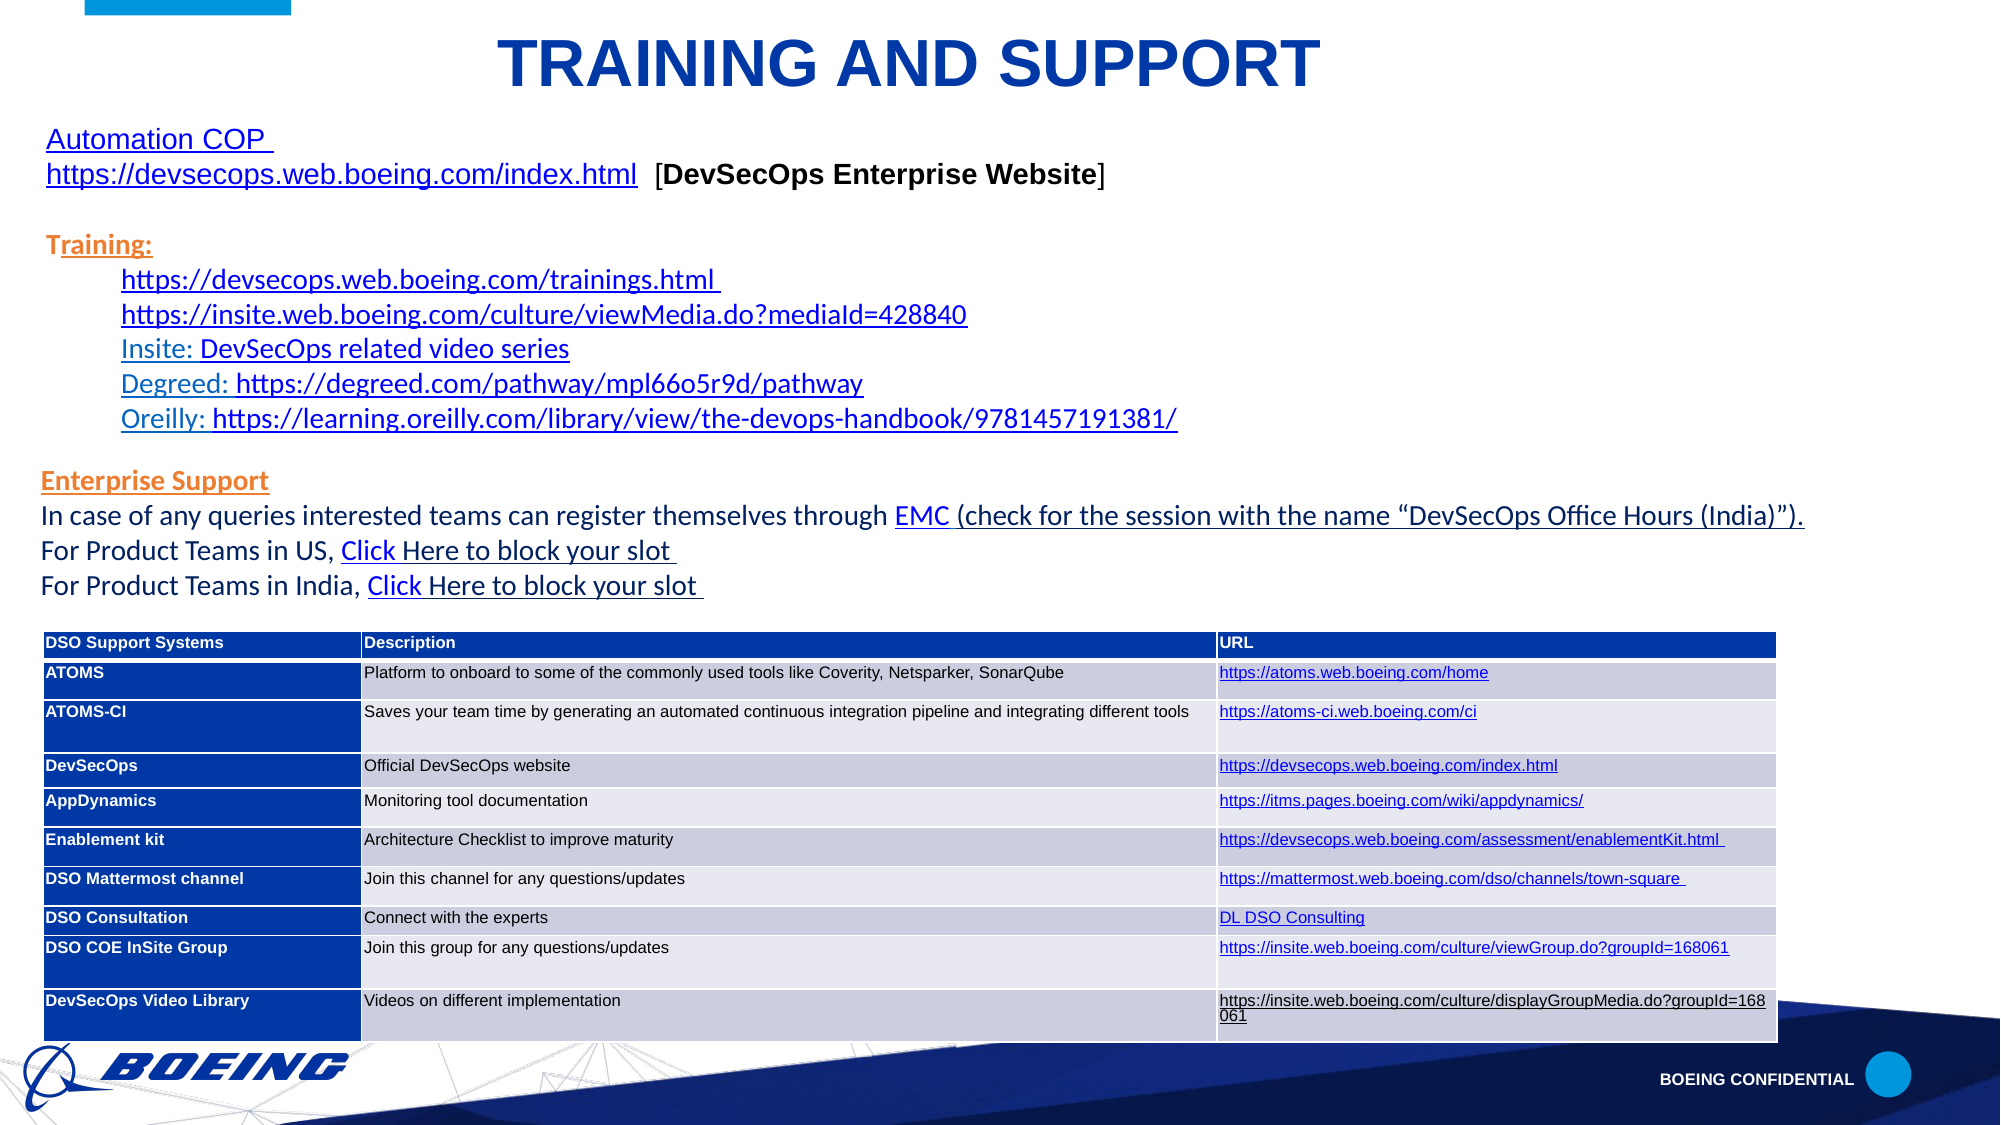

# Training and support
Automation COP
https://devsecops.web.boeing.com/index.html  [DevSecOps Enterprise Website]

Training:
https://devsecops.web.boeing.com/trainings.html
https://insite.web.boeing.com/culture/viewMedia.do?mediaId=428840
Insite: DevSecOps related video series
Degreed: https://degreed.com/pathway/mpl66o5r9d/pathway
Oreilly: https://learning.oreilly.com/library/view/the-devops-handbook/9781457191381/
Enterprise Support
In case of any queries interested teams can register themselves through EMC (check for the session with the name “DevSecOps Office Hours (India)”).
For Product Teams in US, Click Here to block your slot
For Product Teams in India, Click Here to block your slot
| DSO Support Systems | Description | URL |
| --- | --- | --- |
| ATOMS | Platform to onboard to some of the commonly used tools like Coverity, Netsparker, SonarQube | https://atoms.web.boeing.com/home |
| ATOMS-CI | Saves your team time by generating an automated continuous integration pipeline and integrating different tools | https://atoms-ci.web.boeing.com/ci |
| DevSecOps | Official DevSecOps website | https://devsecops.web.boeing.com/index.html |
| AppDynamics | Monitoring tool documentation | https://itms.pages.boeing.com/wiki/appdynamics/ |
| Enablement kit | Architecture Checklist to improve maturity | https://devsecops.web.boeing.com/assessment/enablementKit.html |
| DSO Mattermost channel | Join this channel for any questions/updates | https://mattermost.web.boeing.com/dso/channels/town-square |
| DSO Consultation | Connect with the experts | DL DSO Consulting |
| DSO COE InSite Group | Join this group for any questions/updates | https://insite.web.boeing.com/culture/viewGroup.do?groupId=168061 |
| DevSecOps Video Library | Videos on different implementation | https://insite.web.boeing.com/culture/displayGroupMedia.do?groupId=168061 |